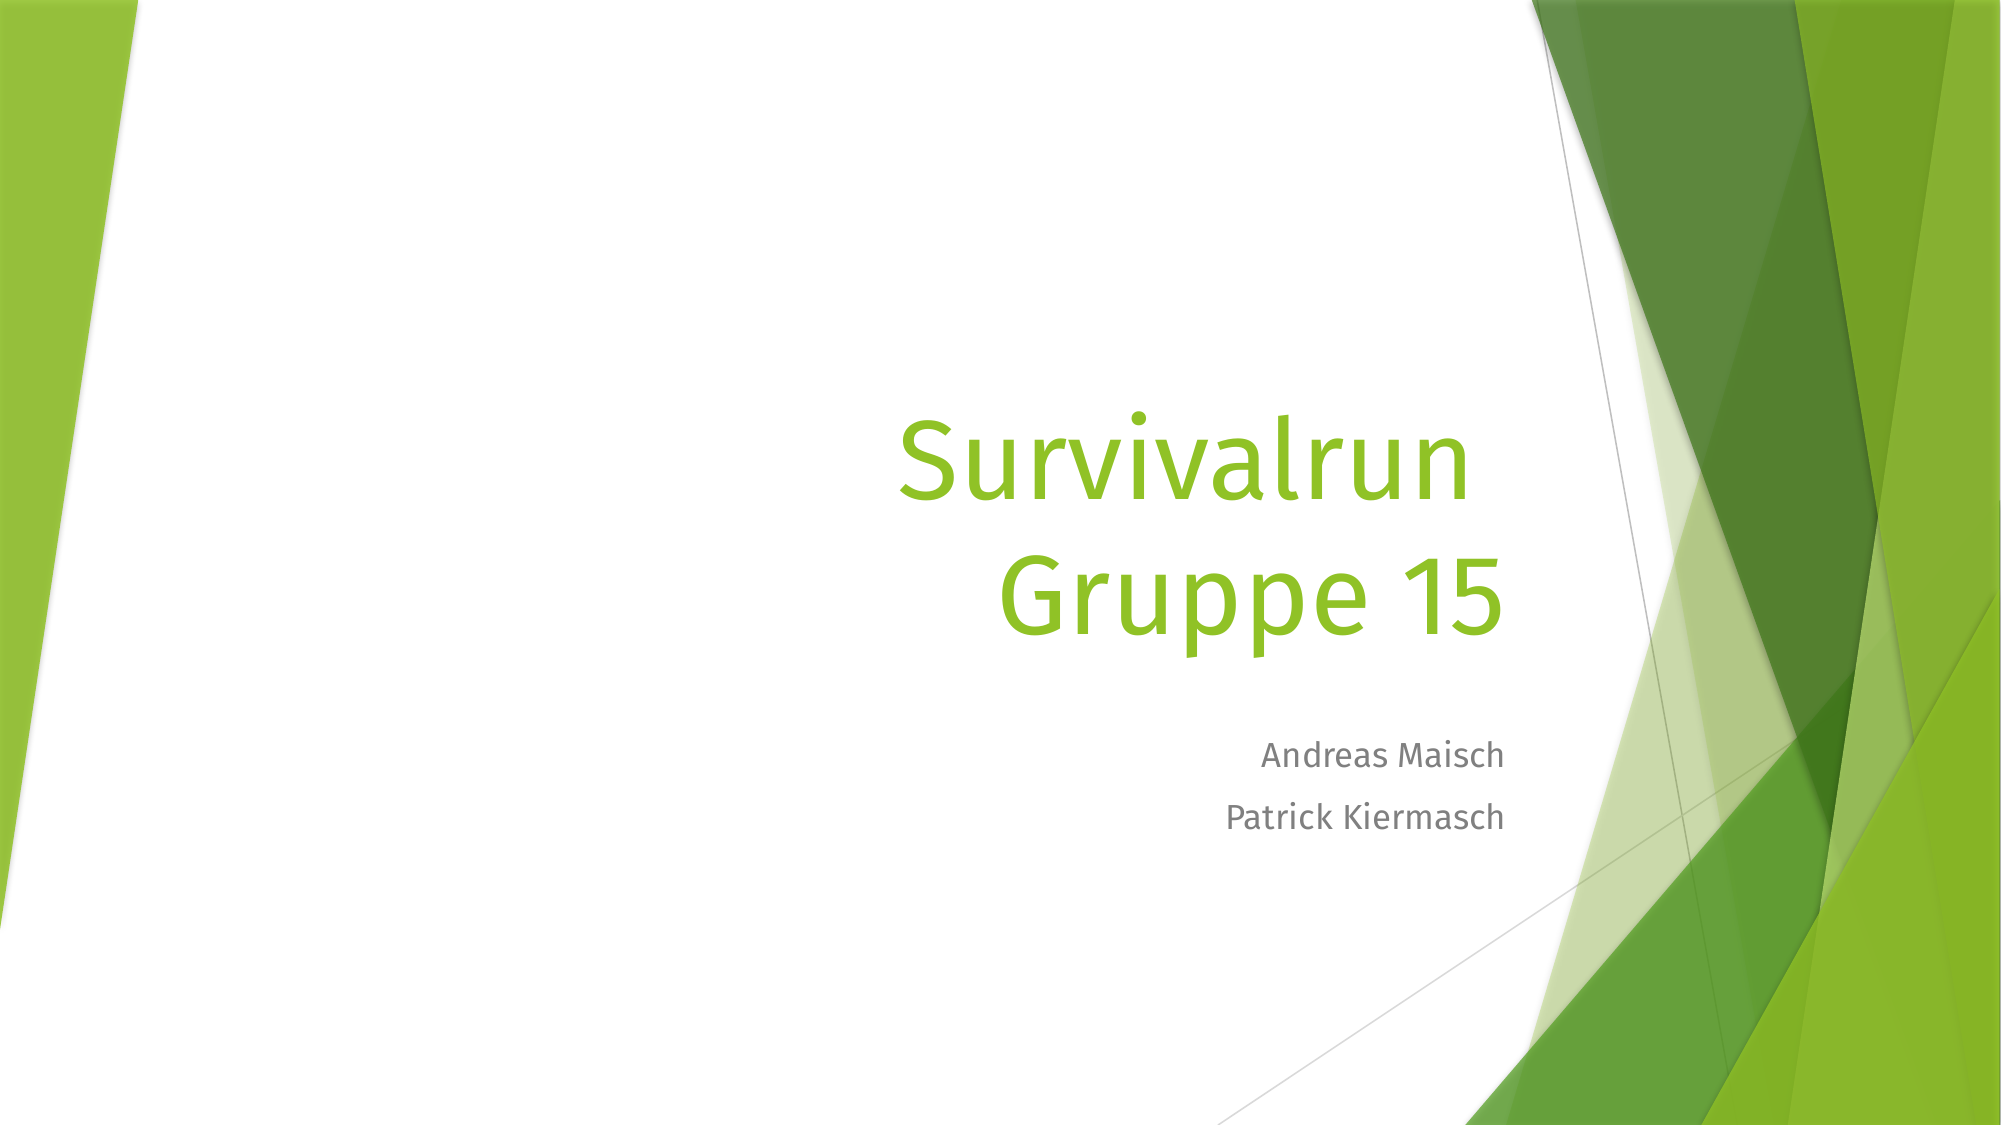

# Survivalrun Gruppe 15

Andreas Maisch
Patrick Kiermasch